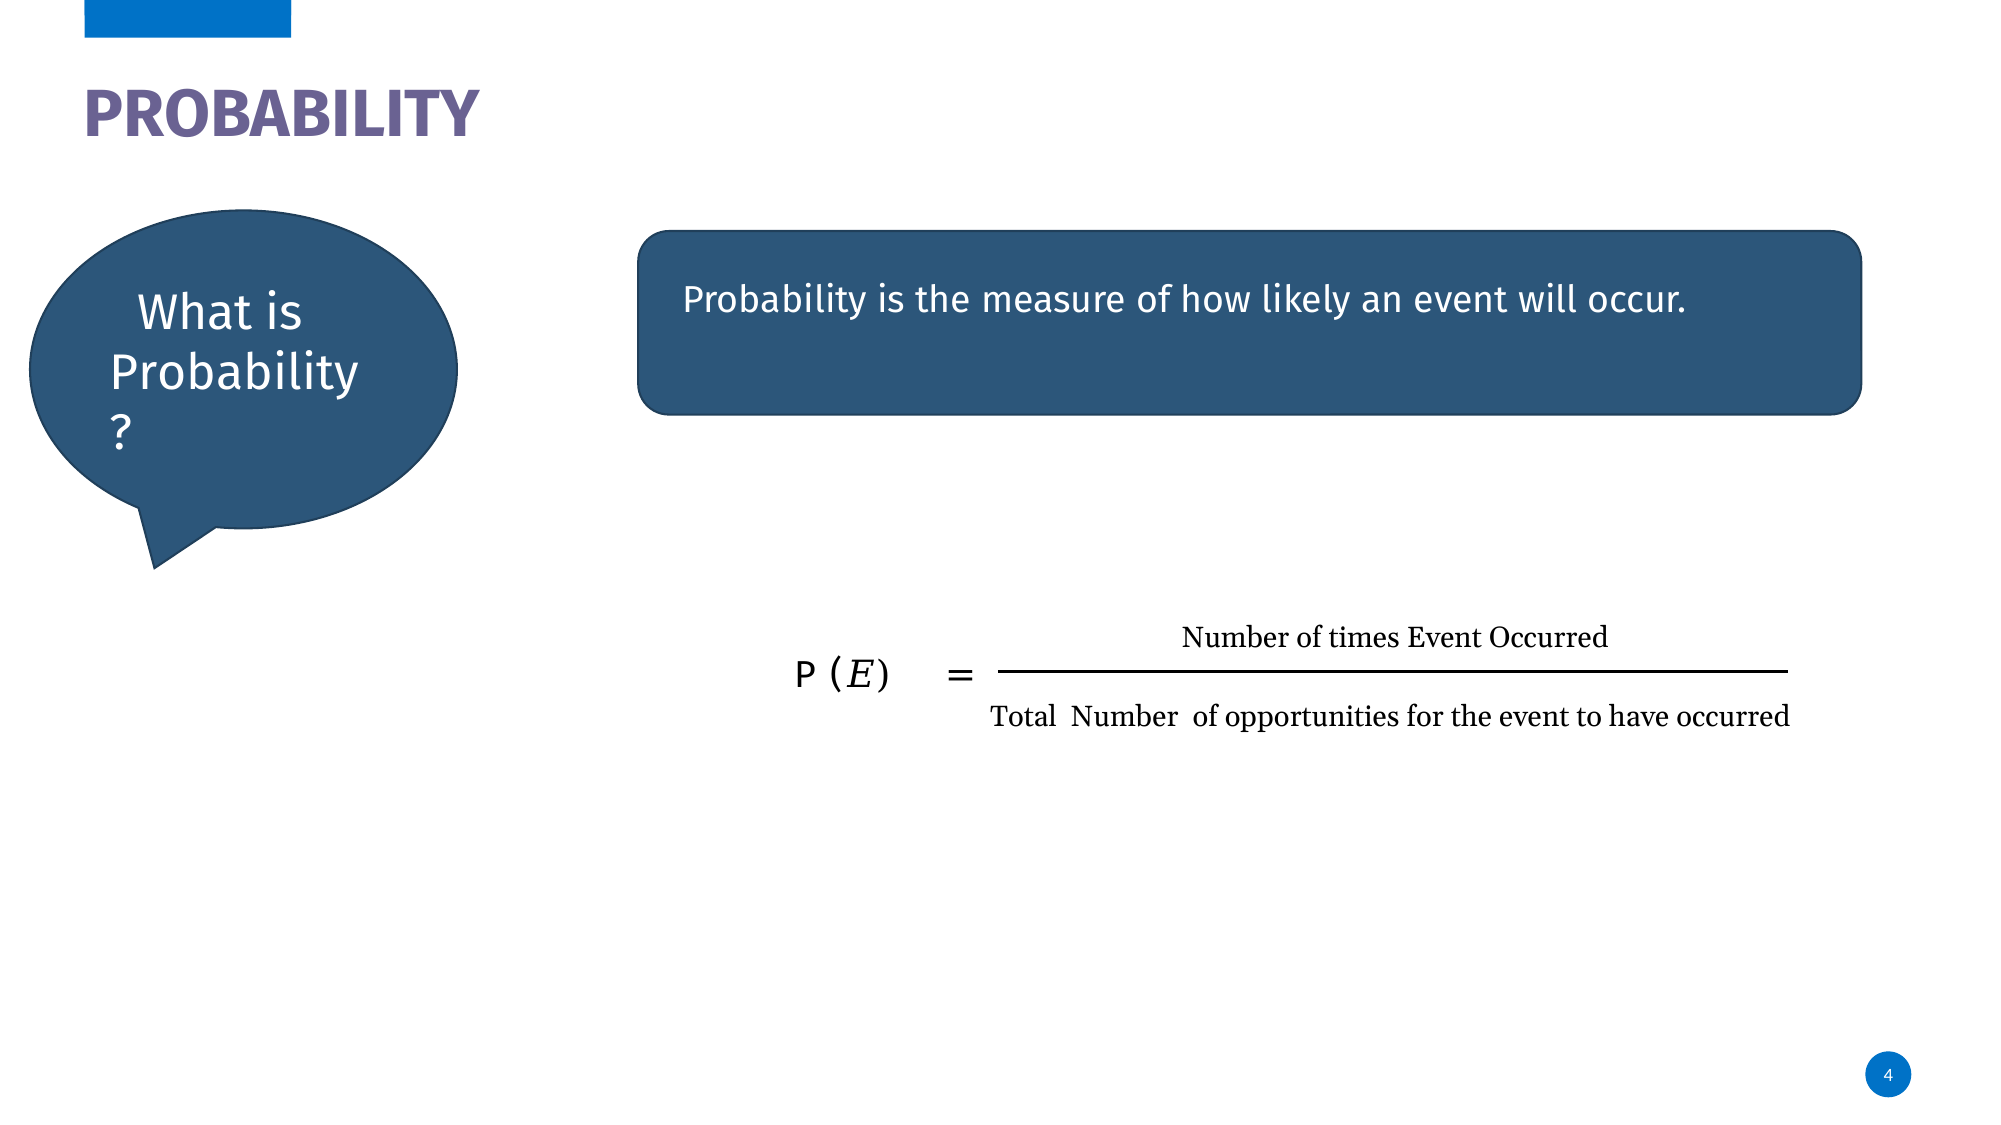

# Probability
What is  Probability?
Probability is the measure of how likely an event will occur.

  Number of times Event Occurred
P (𝐸)	=

Total  Number  of opportunities for the event to have occurred
4